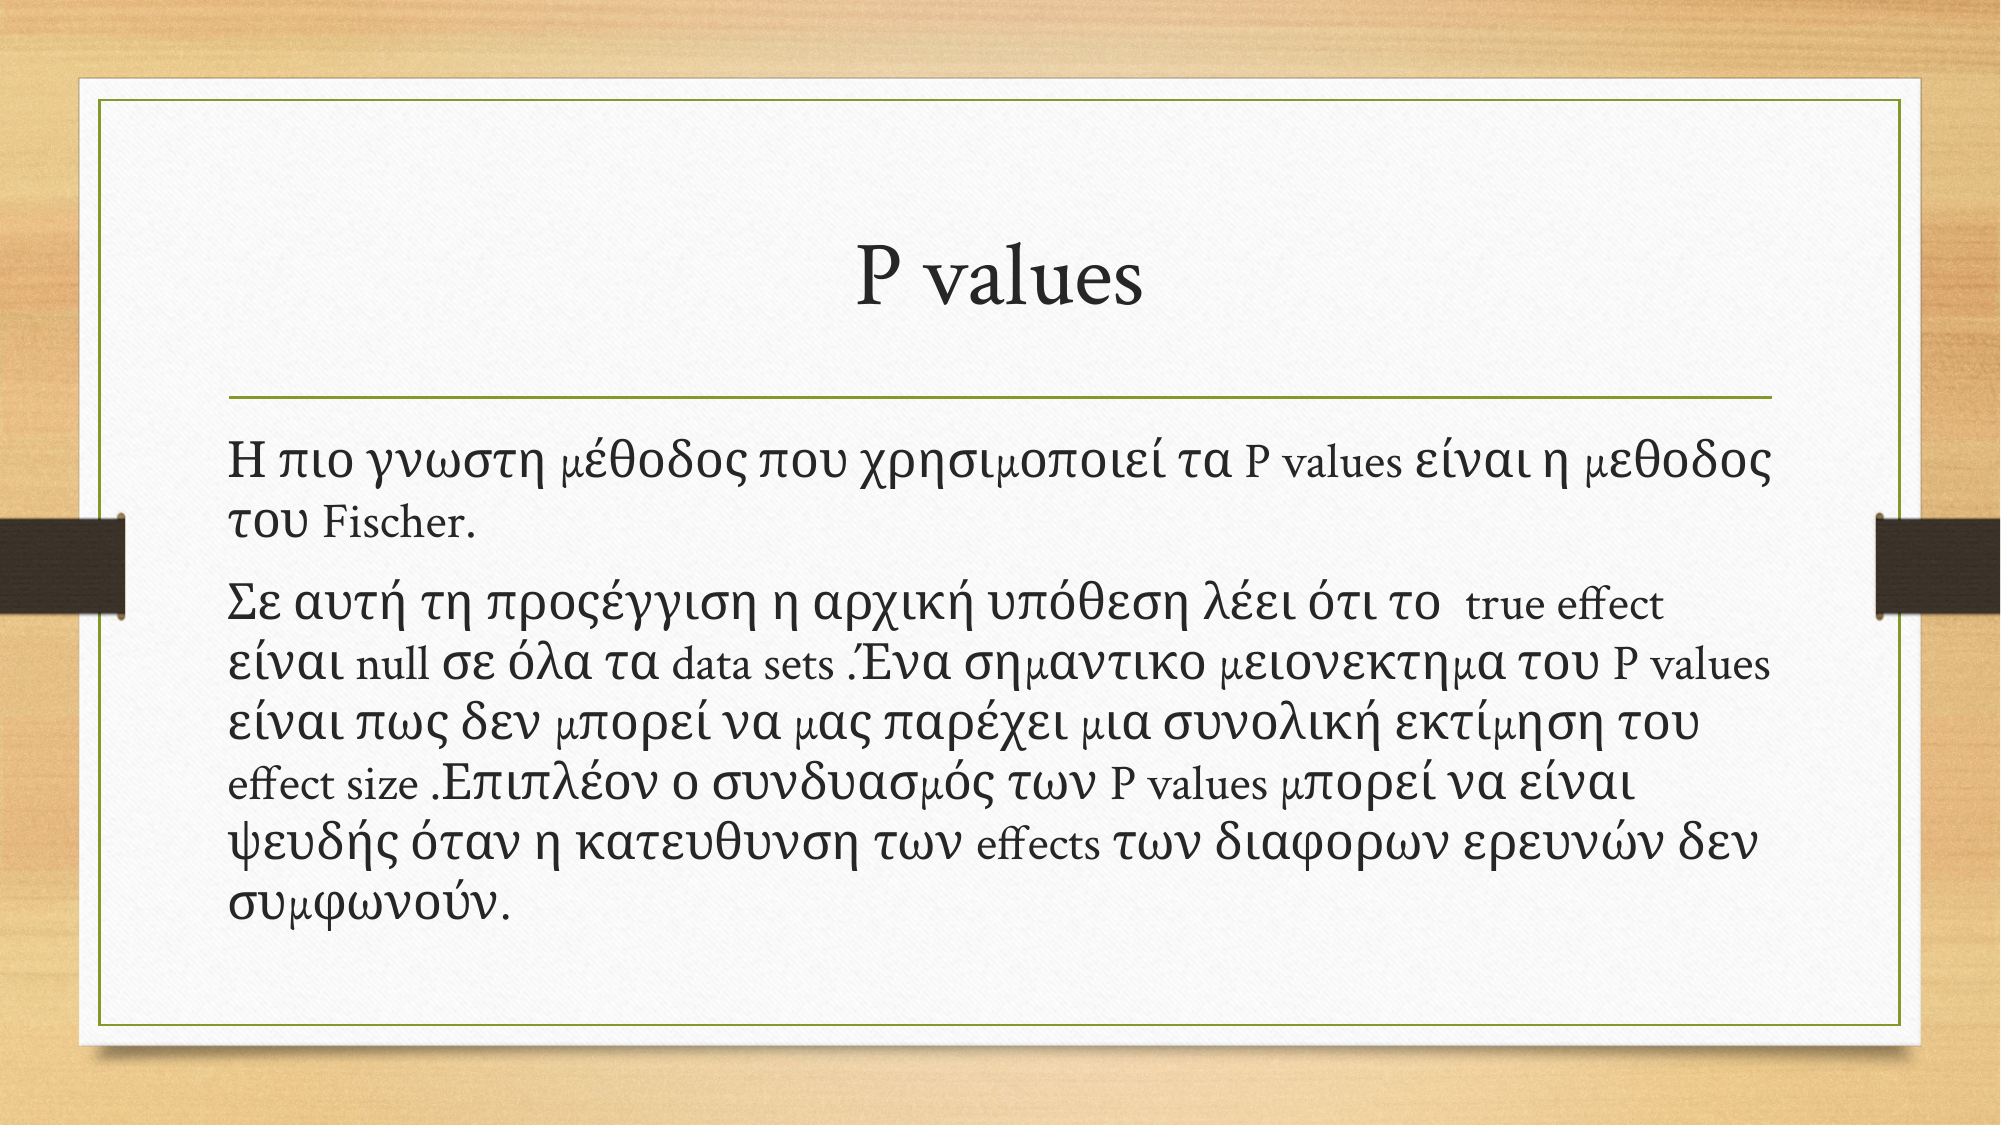

# P values
Η πιο γνωστη μέθοδος που χρησιμοποιεί τα P values είναι η μεθοδος του Fischer.
Σε αυτή τη προςέγγιση η αρχική υπόθεση λέει ότι το  true effect είναι null σε όλα τα data sets .Ένα σημαντικο μειονεκτημα του P values είναι πως δεν μπορεί να μας παρέχει μια συνολική εκτίμηση του effect size .Επιπλέον ο συνδυασμός των P values μπορεί να είναι ψευδής όταν η κατευθυνση των effects των διαφορων ερευνών δεν συμφωνούν.